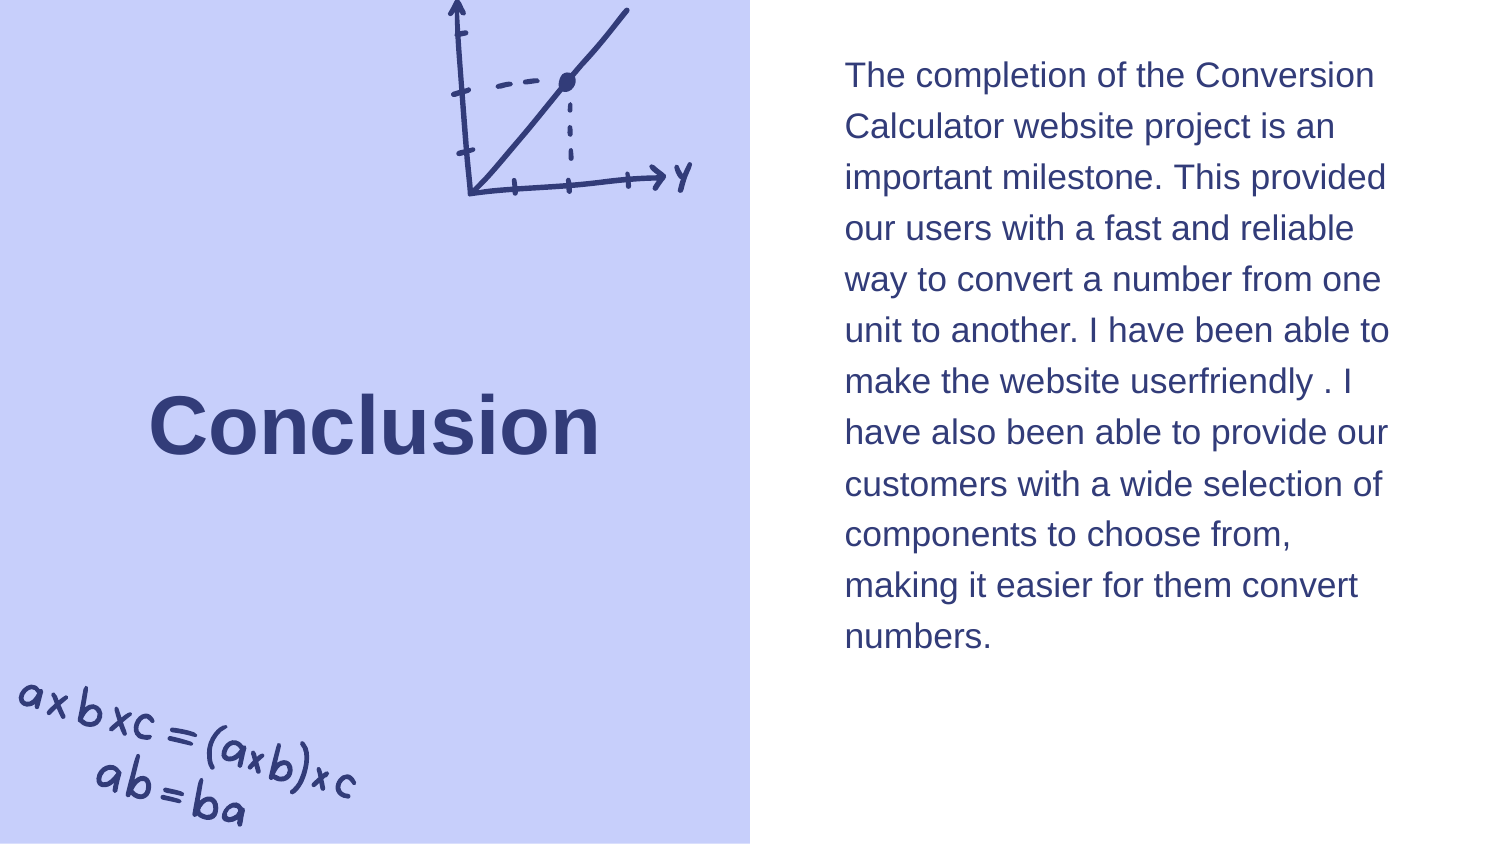

The completion of the Conversion Calculator website project is an important milestone. This provided our users with a fast and reliable way to convert a number from one unit to another. I have been able to make the website userfriendly . I have also been able to provide our customers with a wide selection of components to choose from, making it easier for them convert numbers.
Conclusion

13